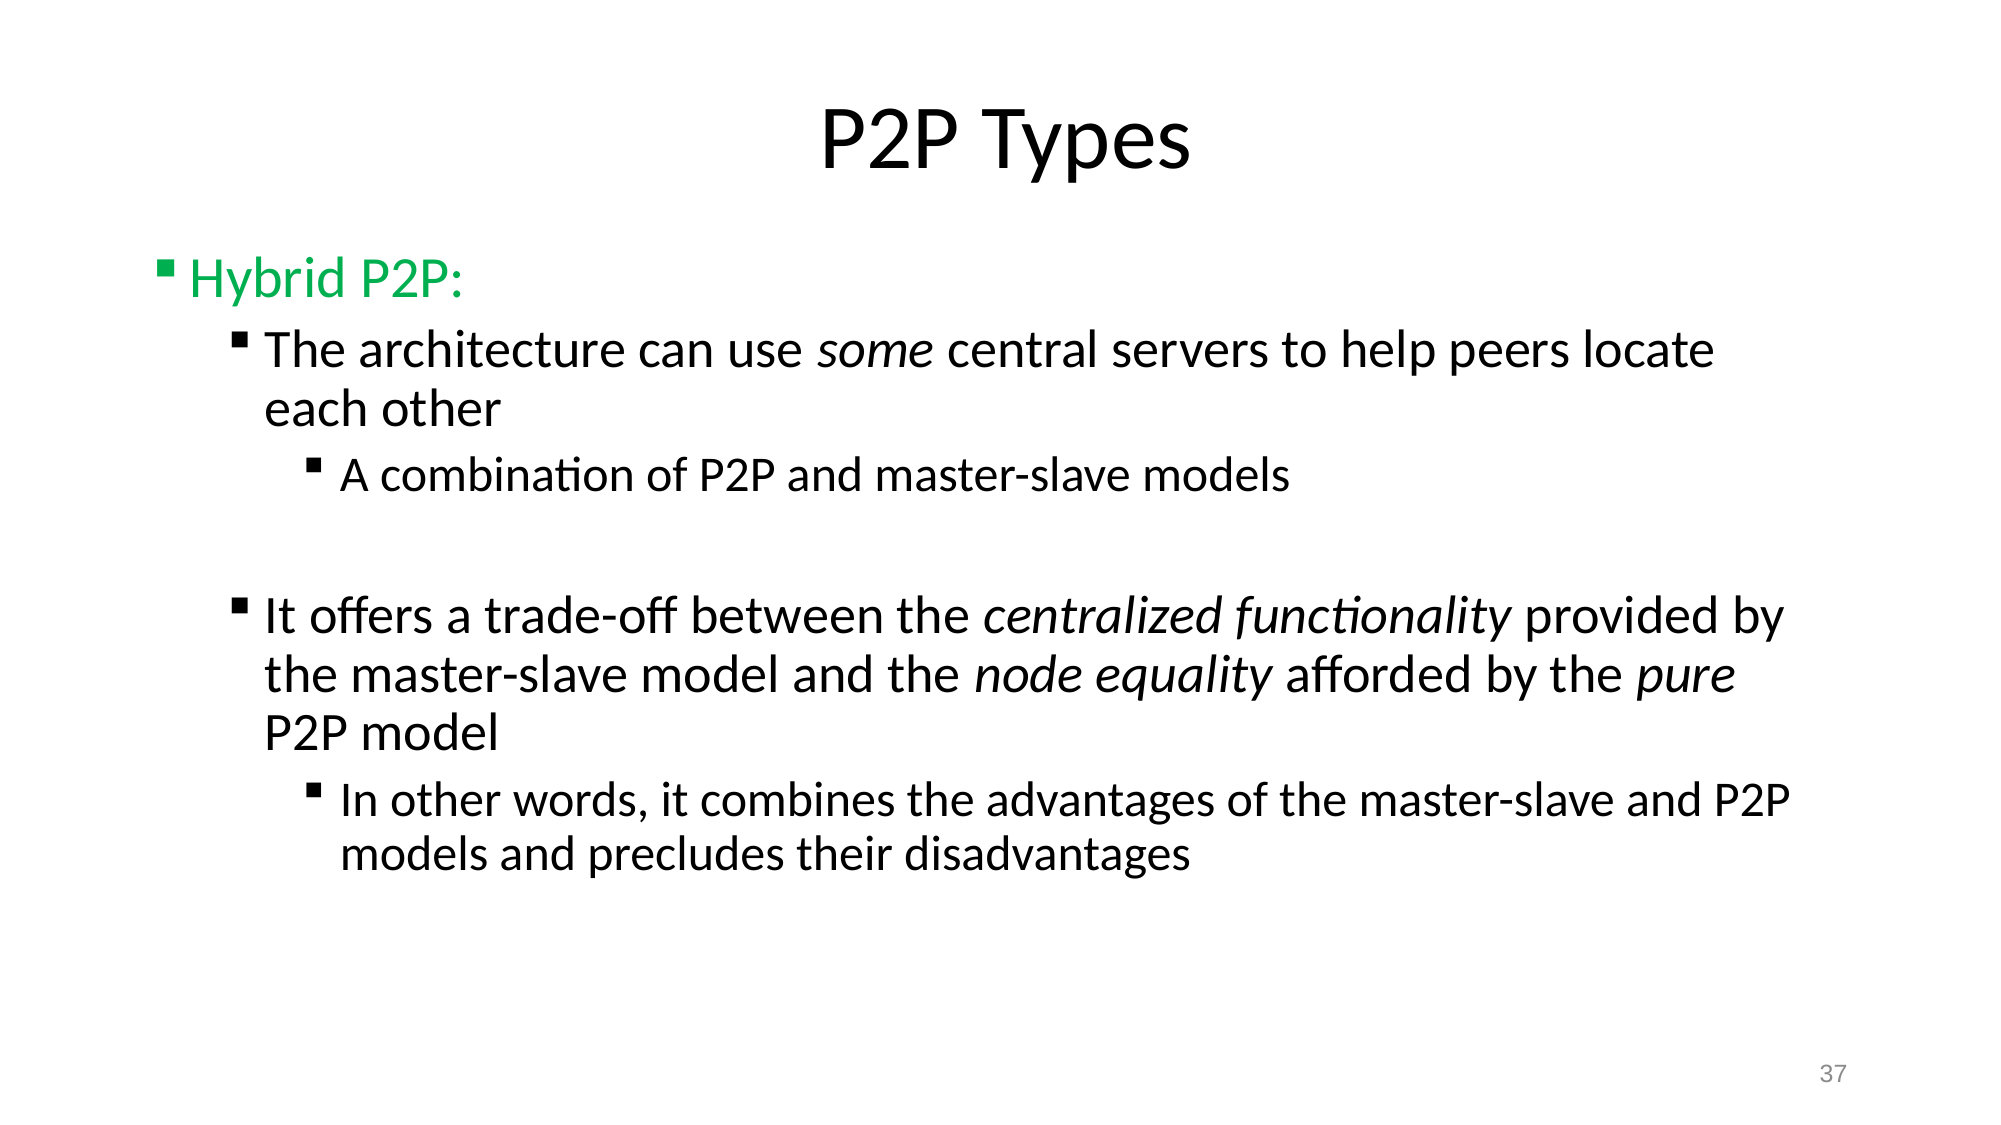

# P2P Types
Hybrid P2P:
The architecture can use some central servers to help peers locate each other
A combination of P2P and master-slave models

It offers a trade-off between the centralized functionality provided by the master-slave model and the node equality afforded by the pure P2P model
In other words, it combines the advantages of the master-slave and P2P models and precludes their disadvantages
37